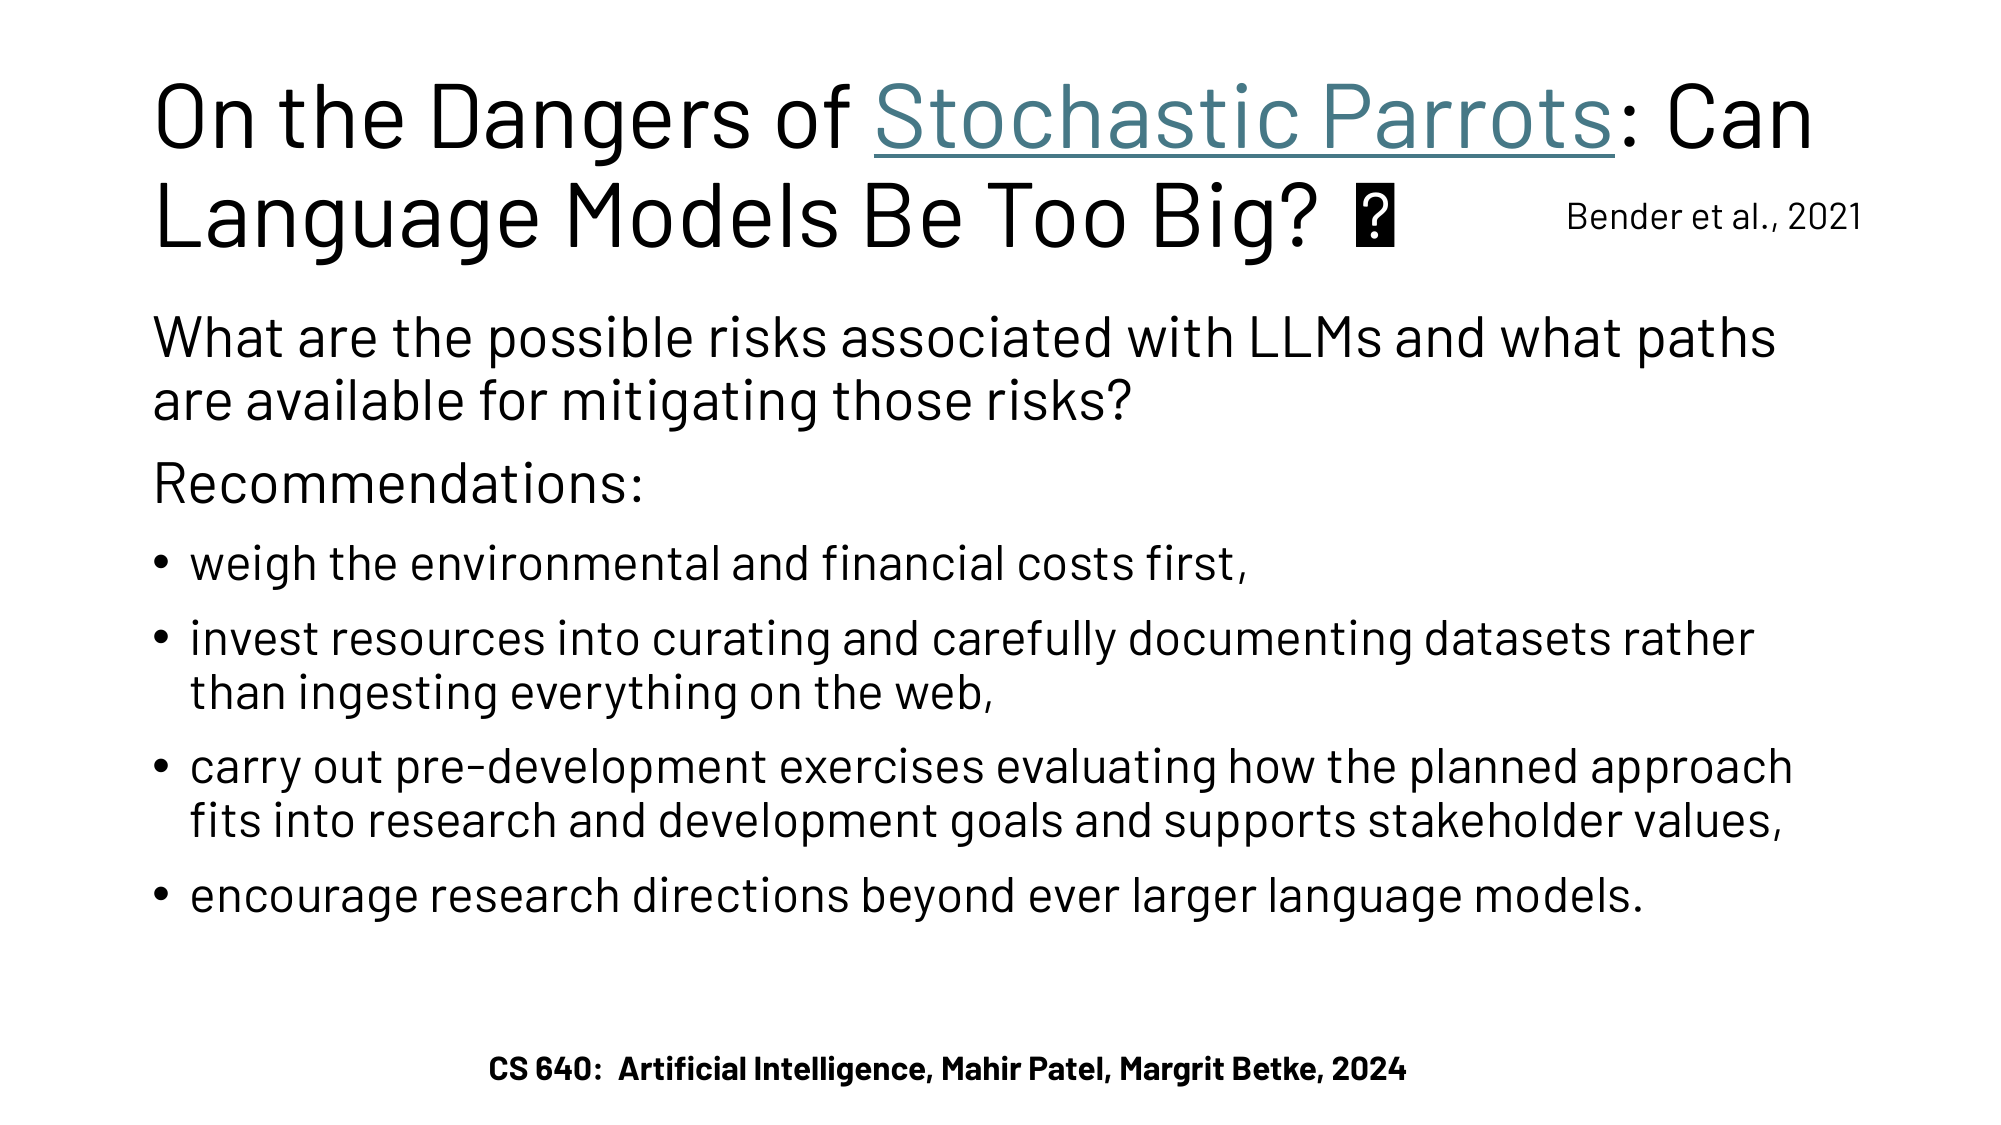

# On the Dangers of Stochastic Parrots: Can Language Models Be Too Big?  🦜
Bender et al., 2021
What are the possible risks associated with LLMs and what paths are available for mitigating those risks?
Recommendations:
weigh the environmental and financial costs first,
invest resources into curating and carefully documenting datasets rather than ingesting everything on the web,
carry out pre-development exercises evaluating how the planned approach fits into research and development goals and supports stakeholder values,
encourage research directions beyond ever larger language models.
CS 640:  Artificial Intelligence, Mahir Patel, Margrit Betke, 2024